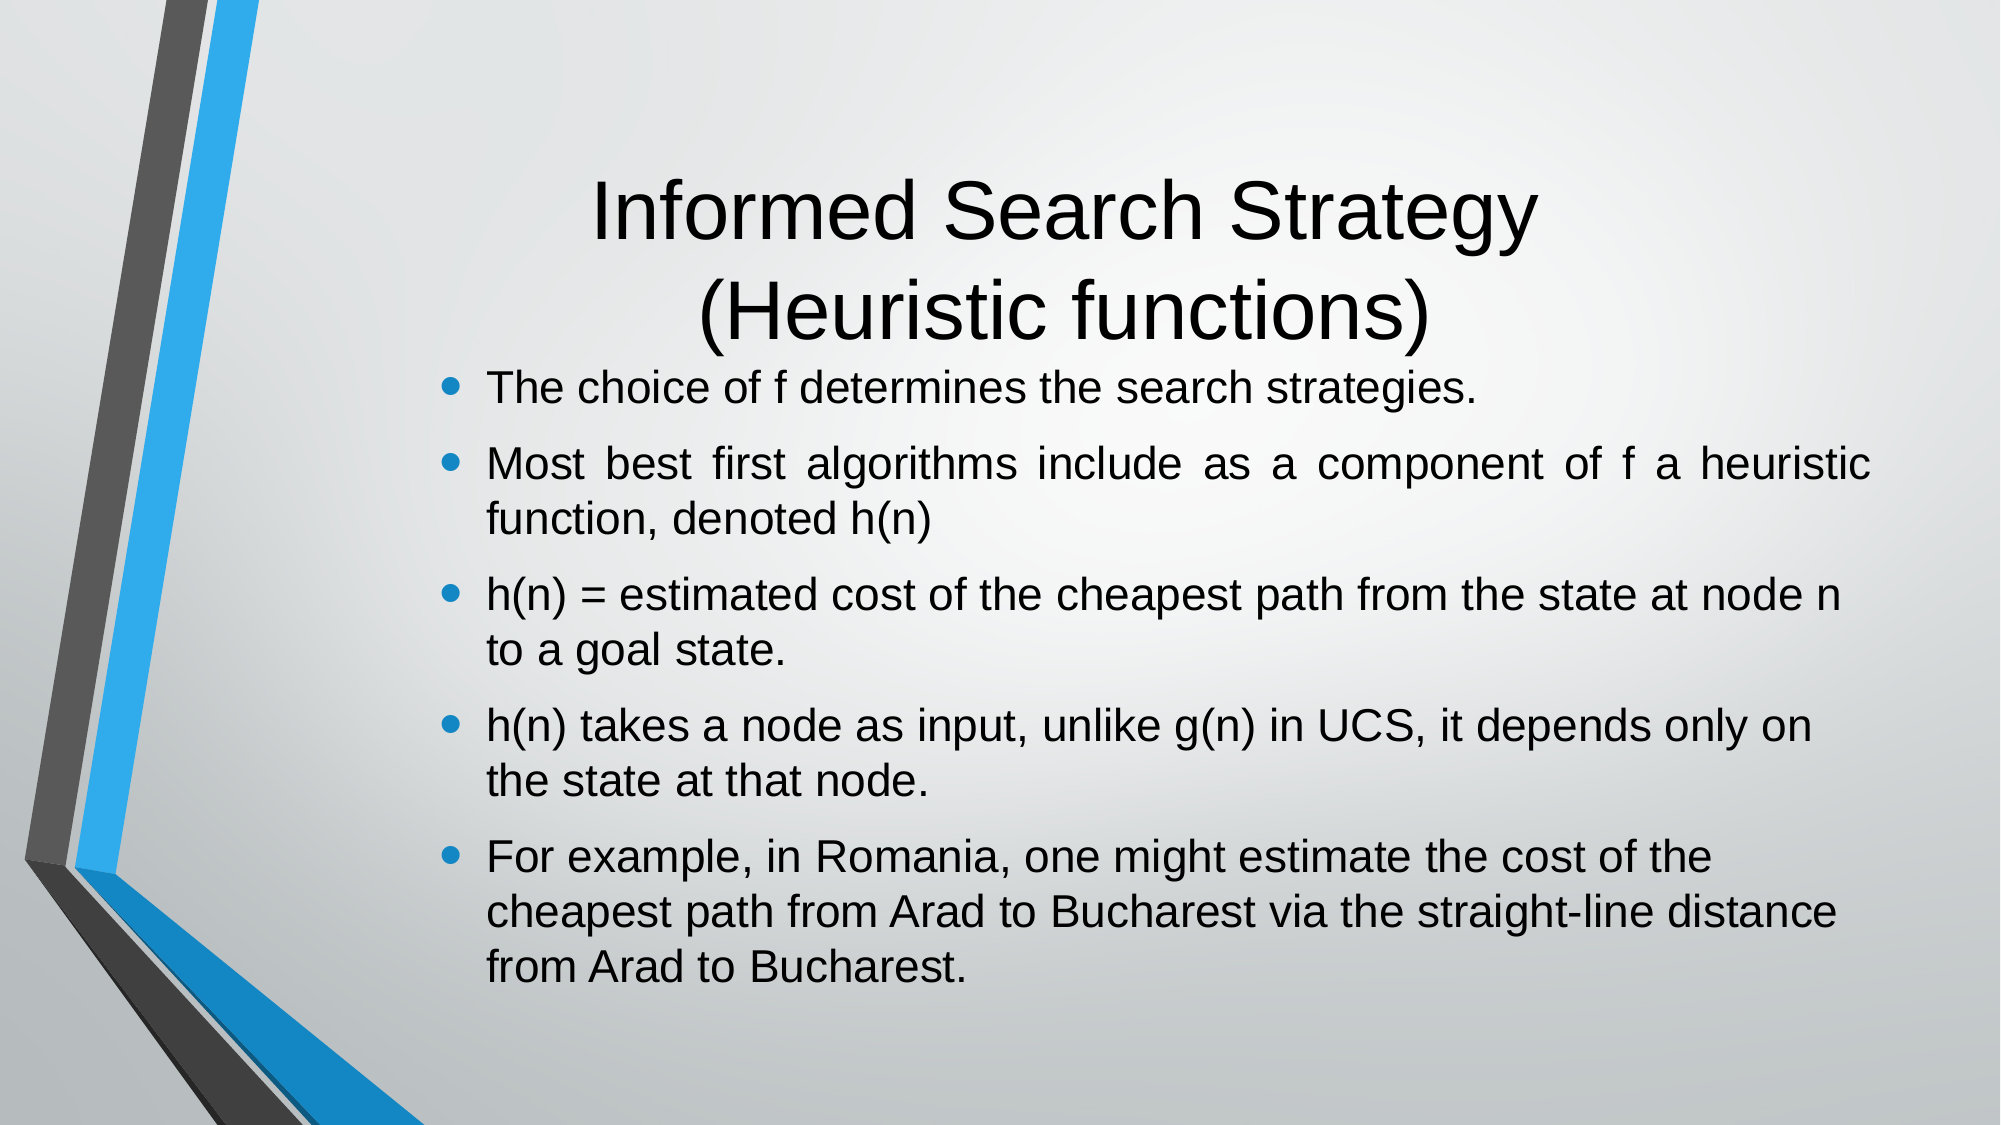

# Informed Search Strategy (Heuristic functions)
The choice of f determines the search strategies.
Most best first algorithms include as a component of f a heuristic function, denoted h(n)
h(n) = estimated cost of the cheapest path from the state at node n to a goal state.
h(n) takes a node as input, unlike g(n) in UCS, it depends only on the state at that node.
For example, in Romania, one might estimate the cost of the cheapest path from Arad to Bucharest via the straight-line distance from Arad to Bucharest.